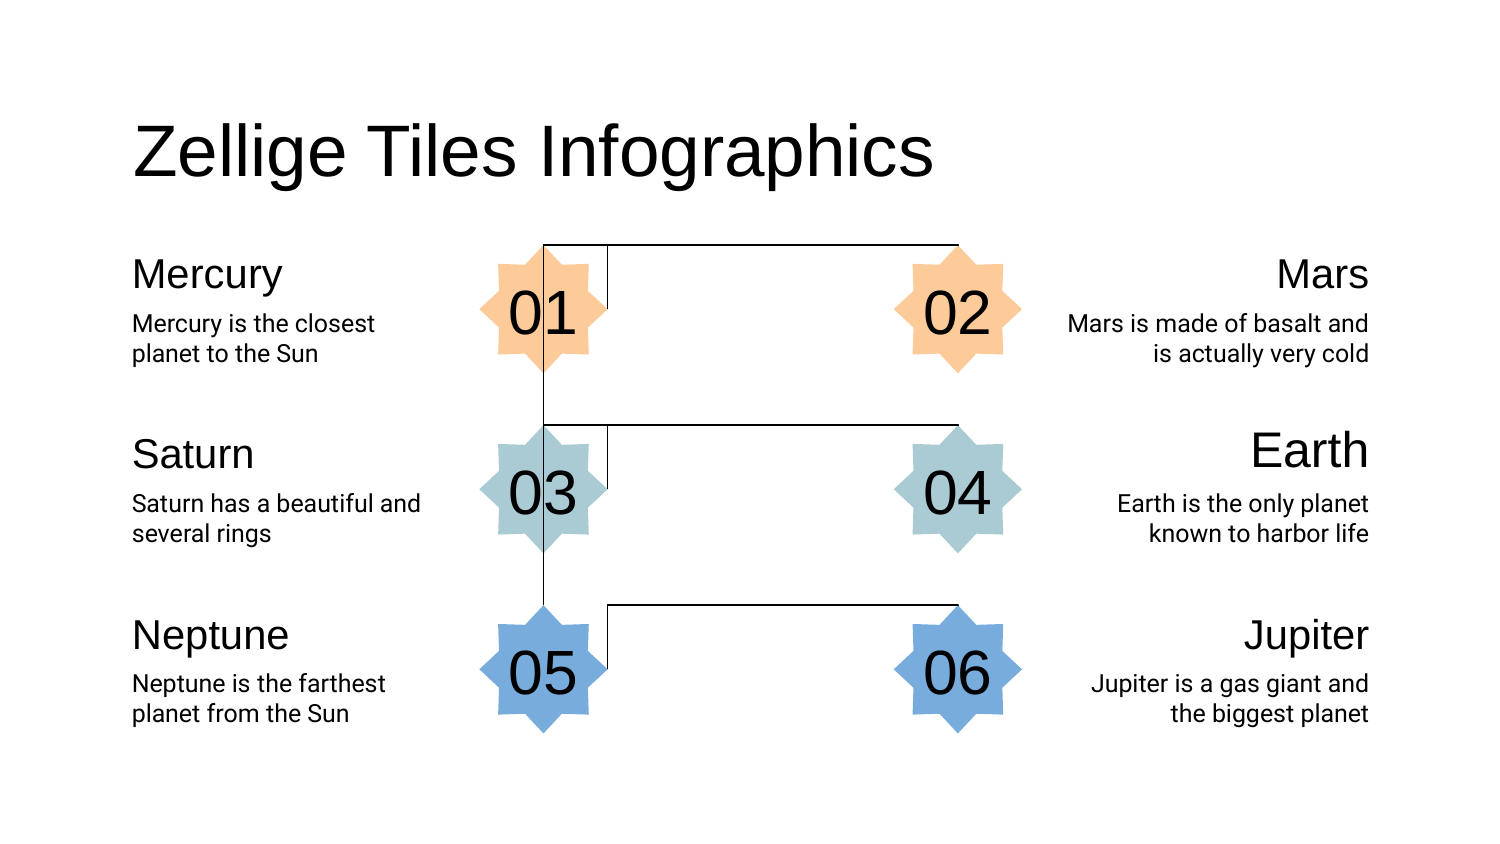

# Zellige Tiles Infographics
Mercury
Mercury is the closest planet to the Sun
01
Mars
Mars is made of basalt and is actually very cold
02
Saturn
Saturn has a beautiful and several rings
03
Earth
Earth is the only planet known to harbor life
04
Neptune
Neptune is the farthest planet from the Sun
05
Jupiter
Jupiter is a gas giant and the biggest planet
06